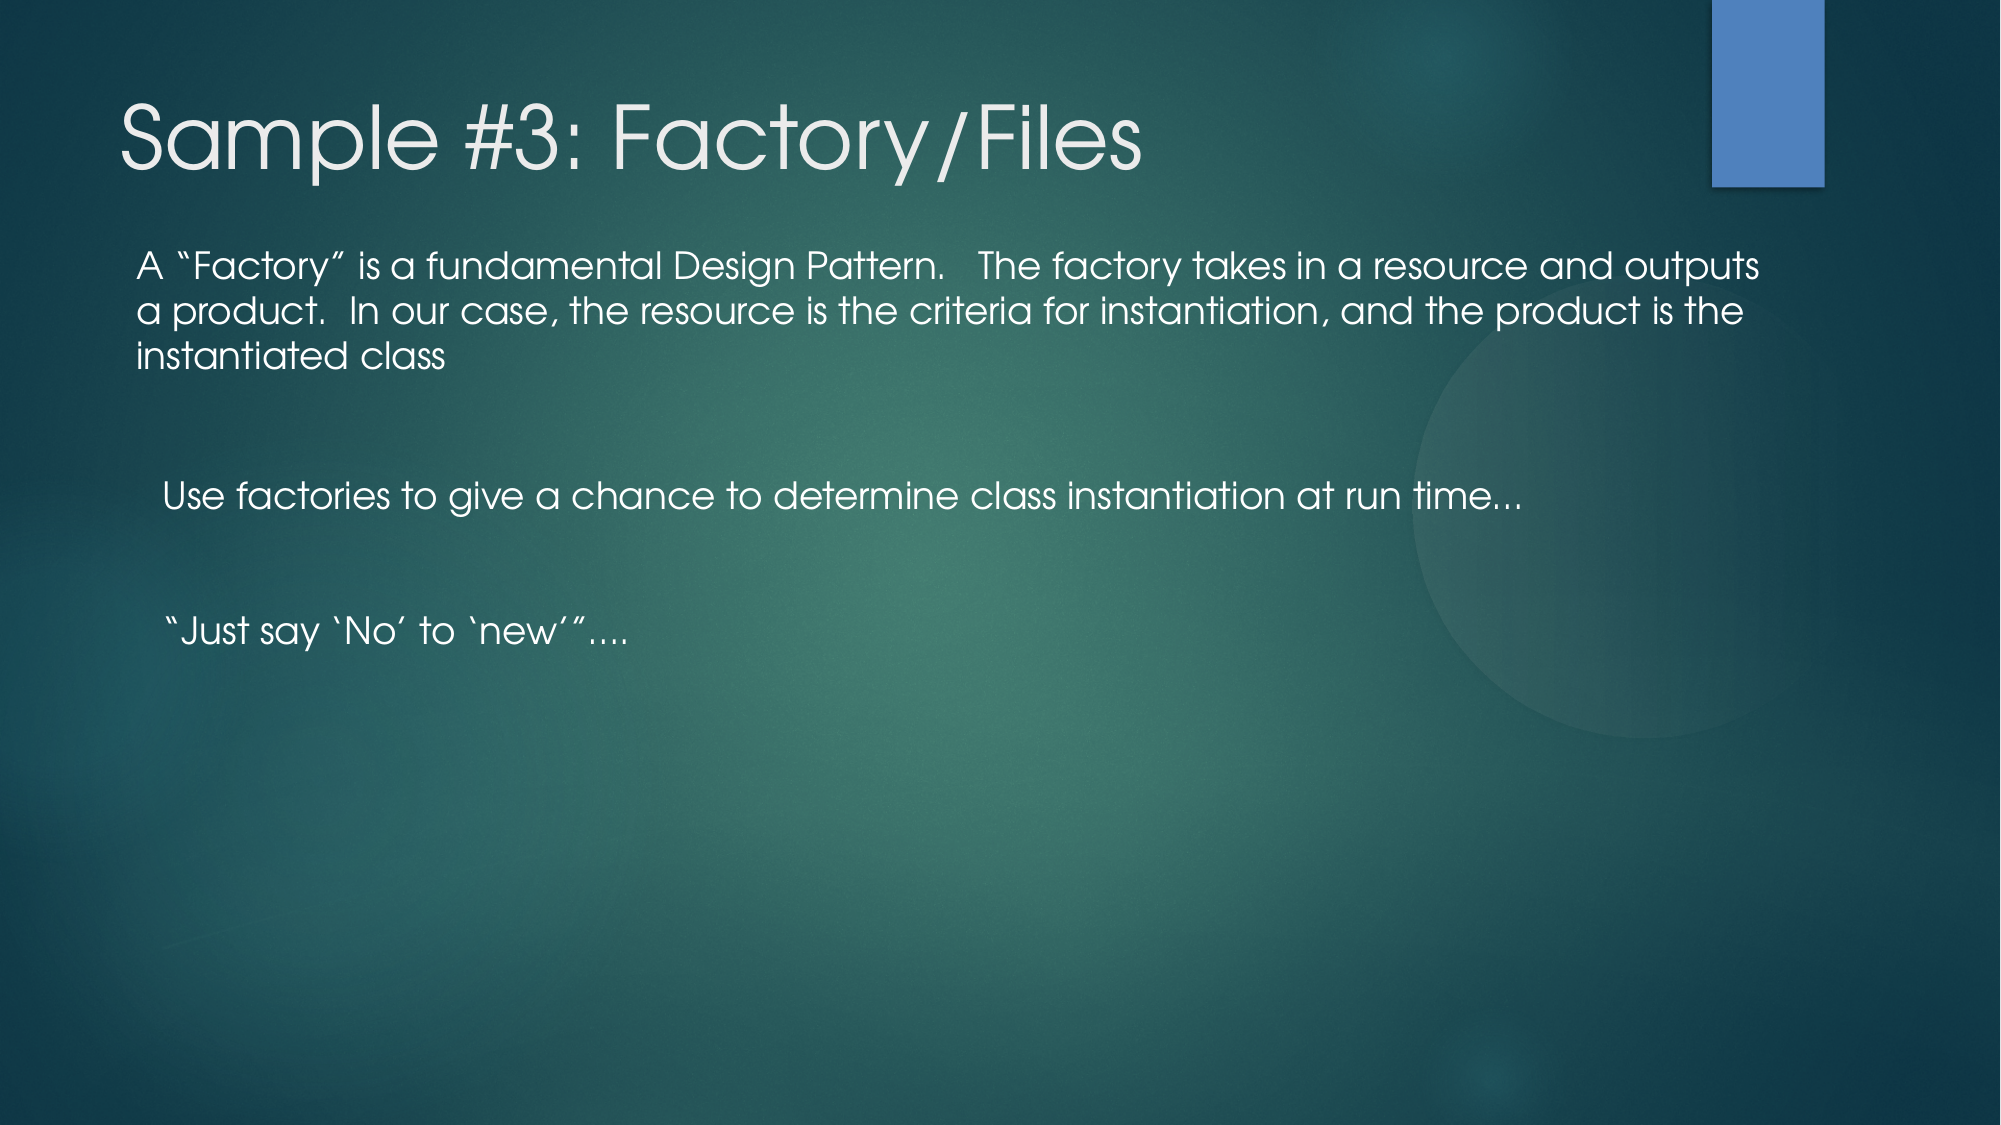

Sample #3: Factory/Files
A “Factory” is a fundamental Design Pattern.   The factory takes in a resource and outputs a product.  In our case, the resource is the criteria for instantiation, and the product is the instantiated class
Use factories to give a chance to determine class instantiation at run time…

“Just say ‘No’ to ‘new’”….